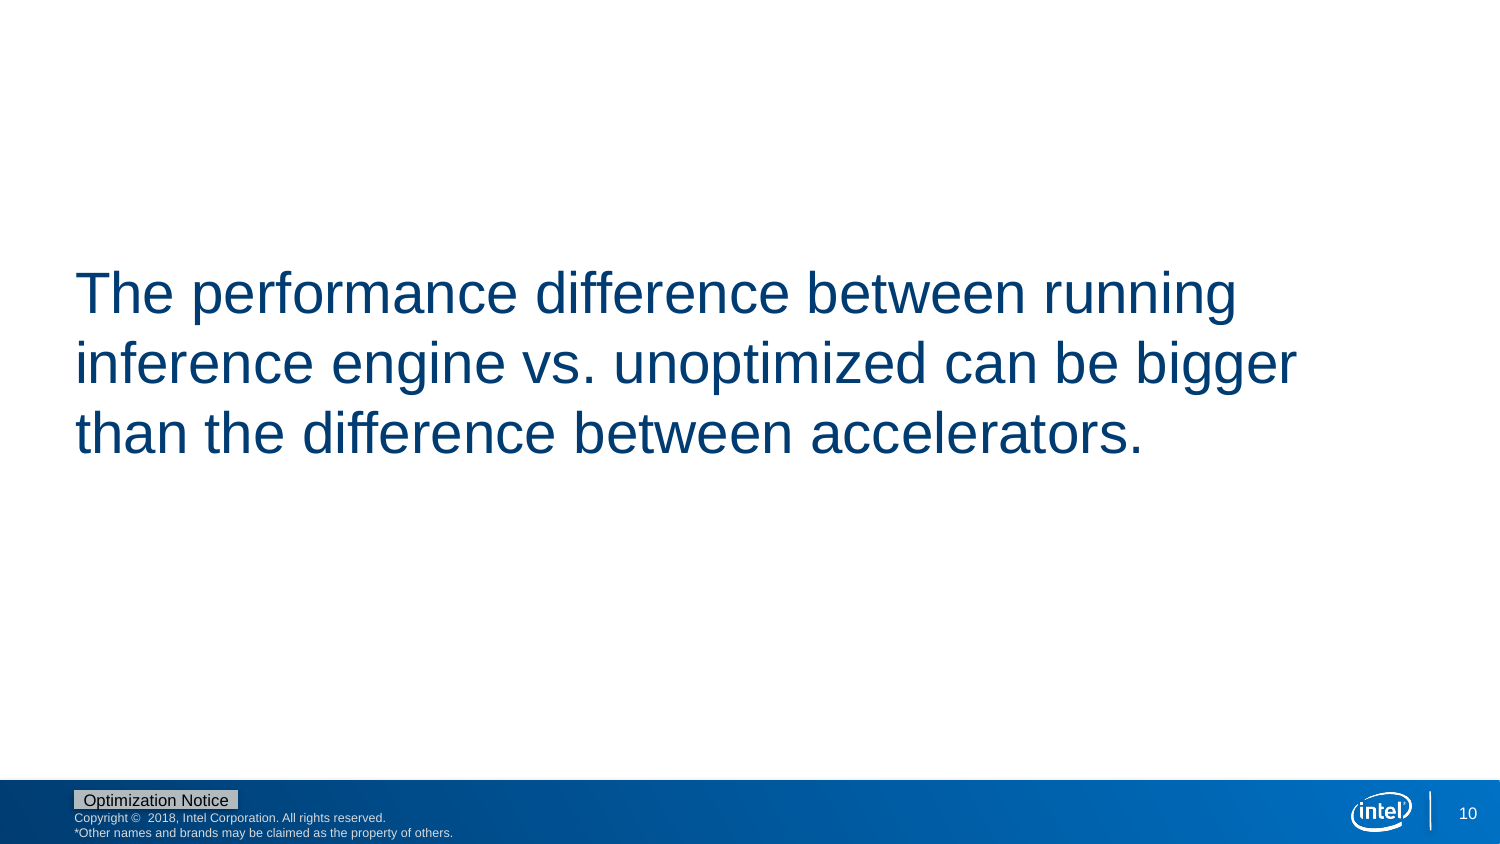

# The performance difference between running inference engine vs. unoptimized can be bigger than the difference between accelerators.
10